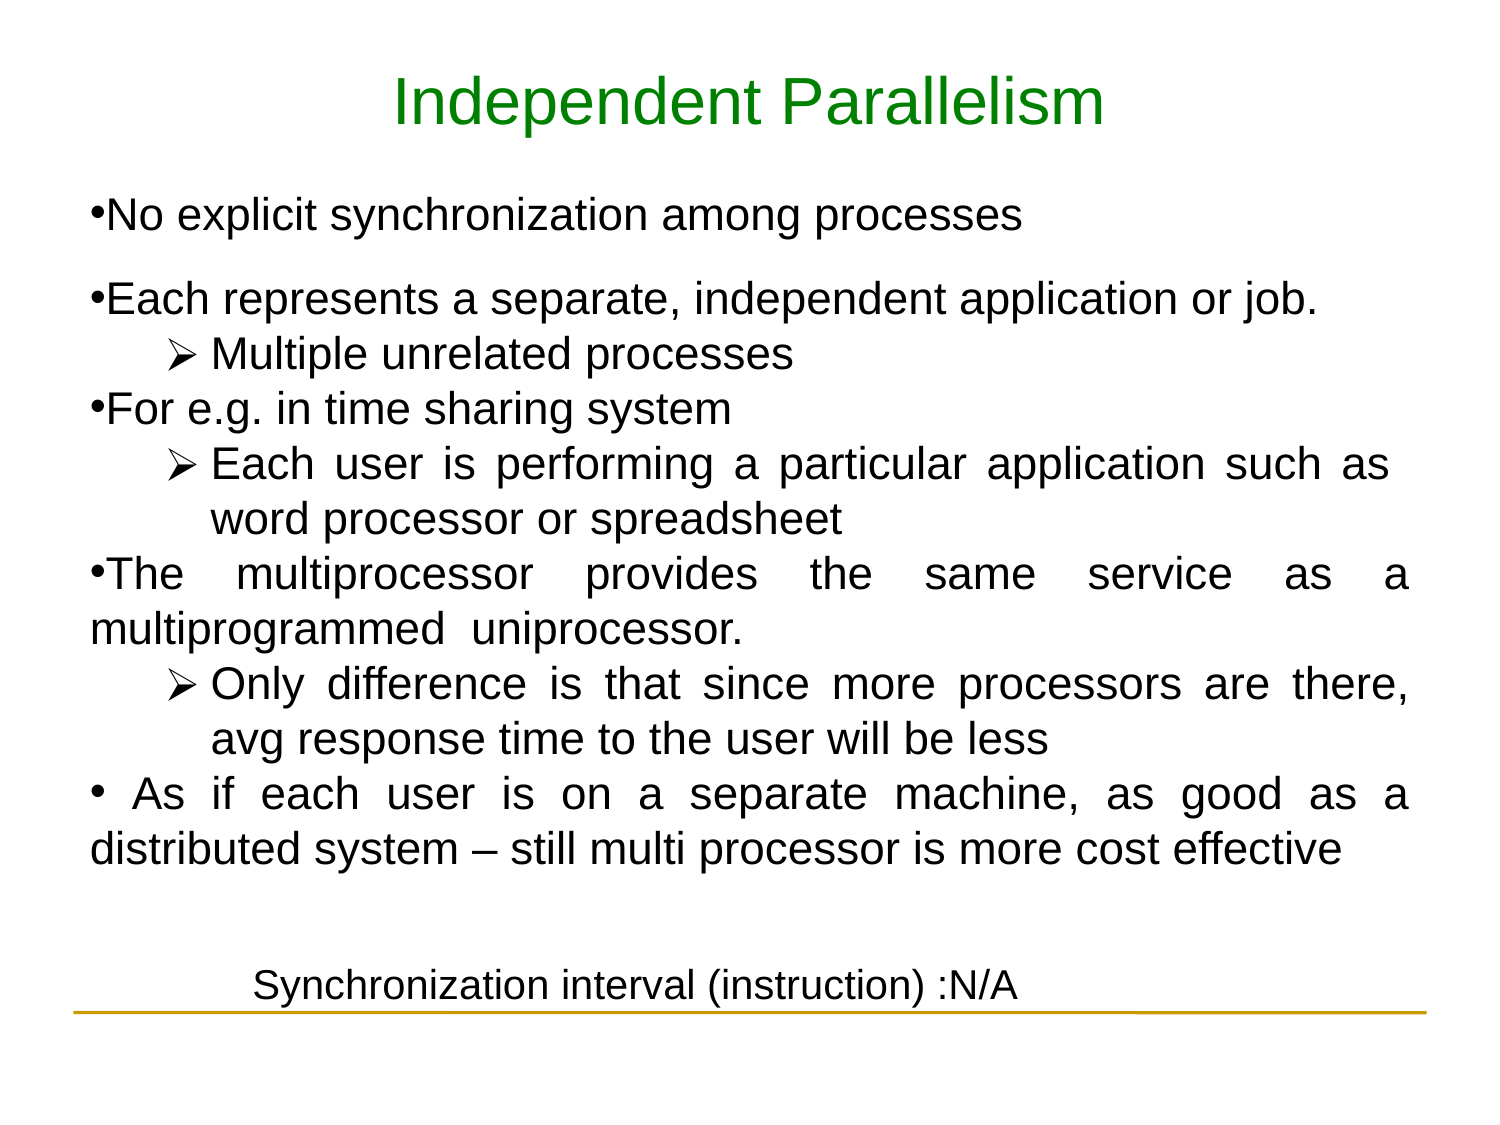

Independent Parallelism
No explicit synchronization among processes
Each represents a separate, independent application or job.
Multiple unrelated processes
For e.g. in time sharing system
Each user is performing a particular application such as  word processor or spreadsheet
The multiprocessor provides the same service as a multiprogrammed  uniprocessor.
Only difference is that since more processors are there, avg response time to the user will be less
 As if each user is on a separate machine, as good as a distributed system – still multi processor is more cost effective
Synchronization interval (instruction) :N/A